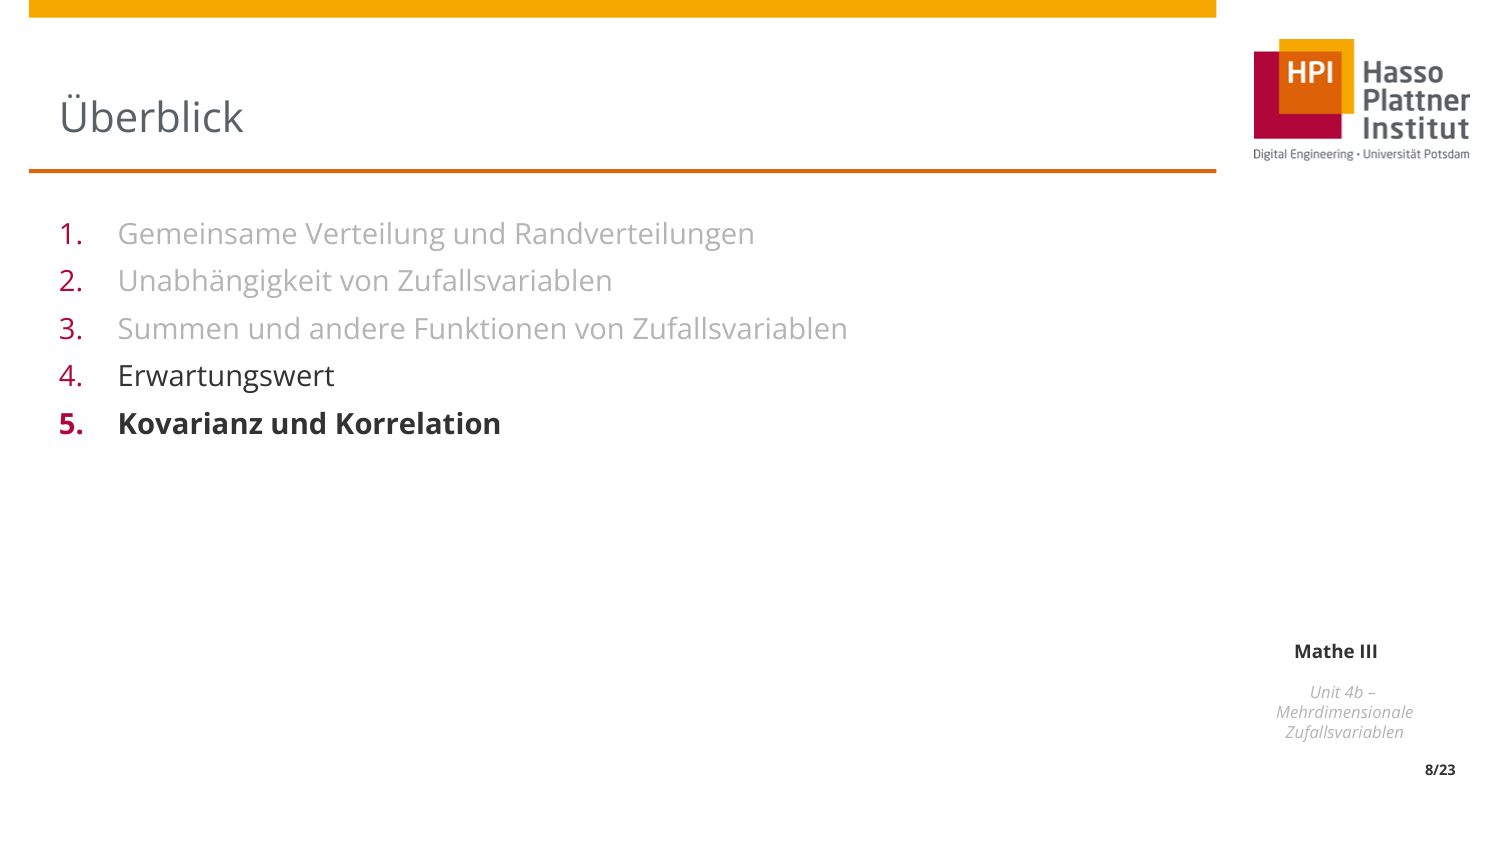

# Überblick
Gemeinsame Verteilung und Randverteilungen
Unabhängigkeit von Zufallsvariablen
Summen und andere Funktionen von Zufallsvariablen
Erwartungswert
Kovarianz und Korrelation